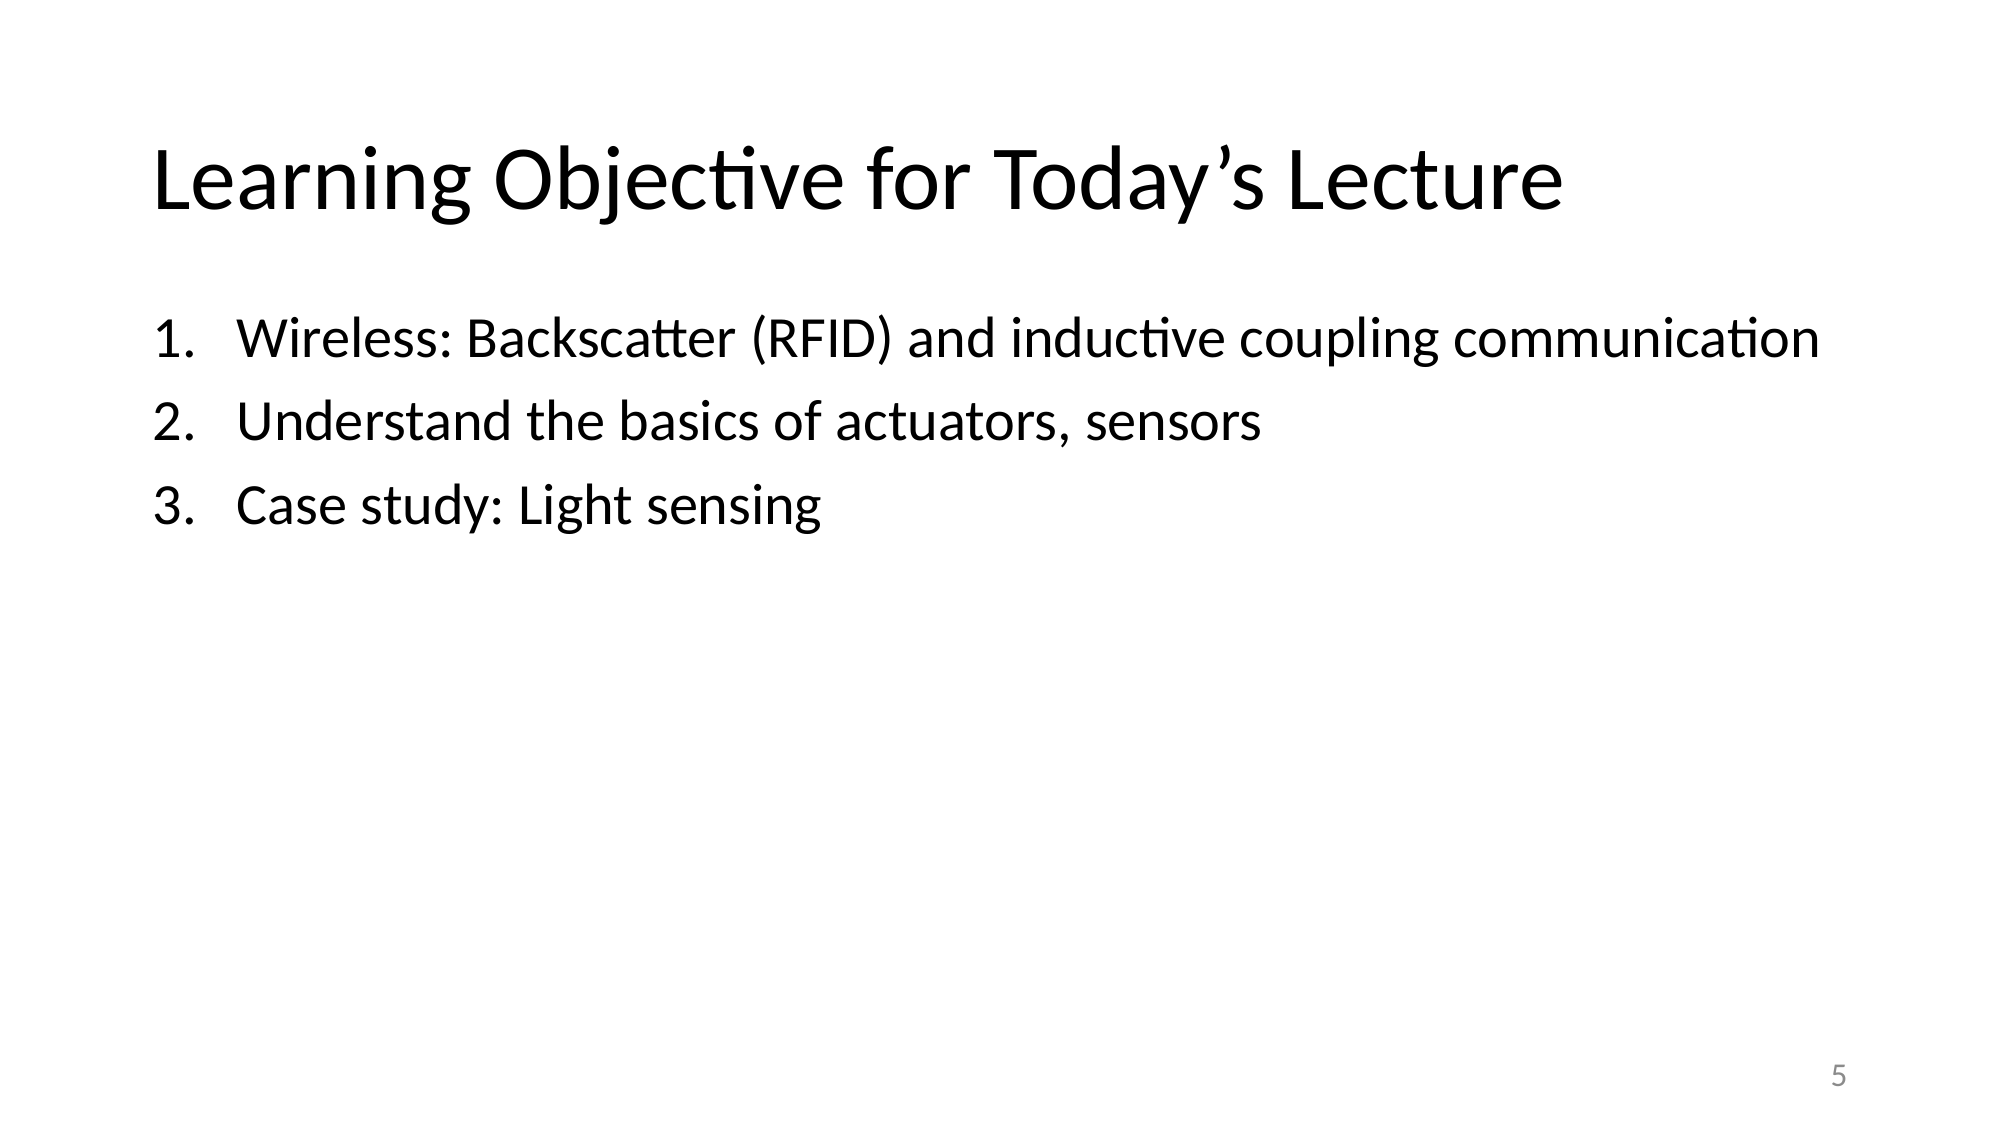

# Learning Objective for Today’s Lecture
Wireless: Backscatter (RFID) and inductive coupling communication
Understand the basics of actuators, sensors
Case study: Light sensing

5